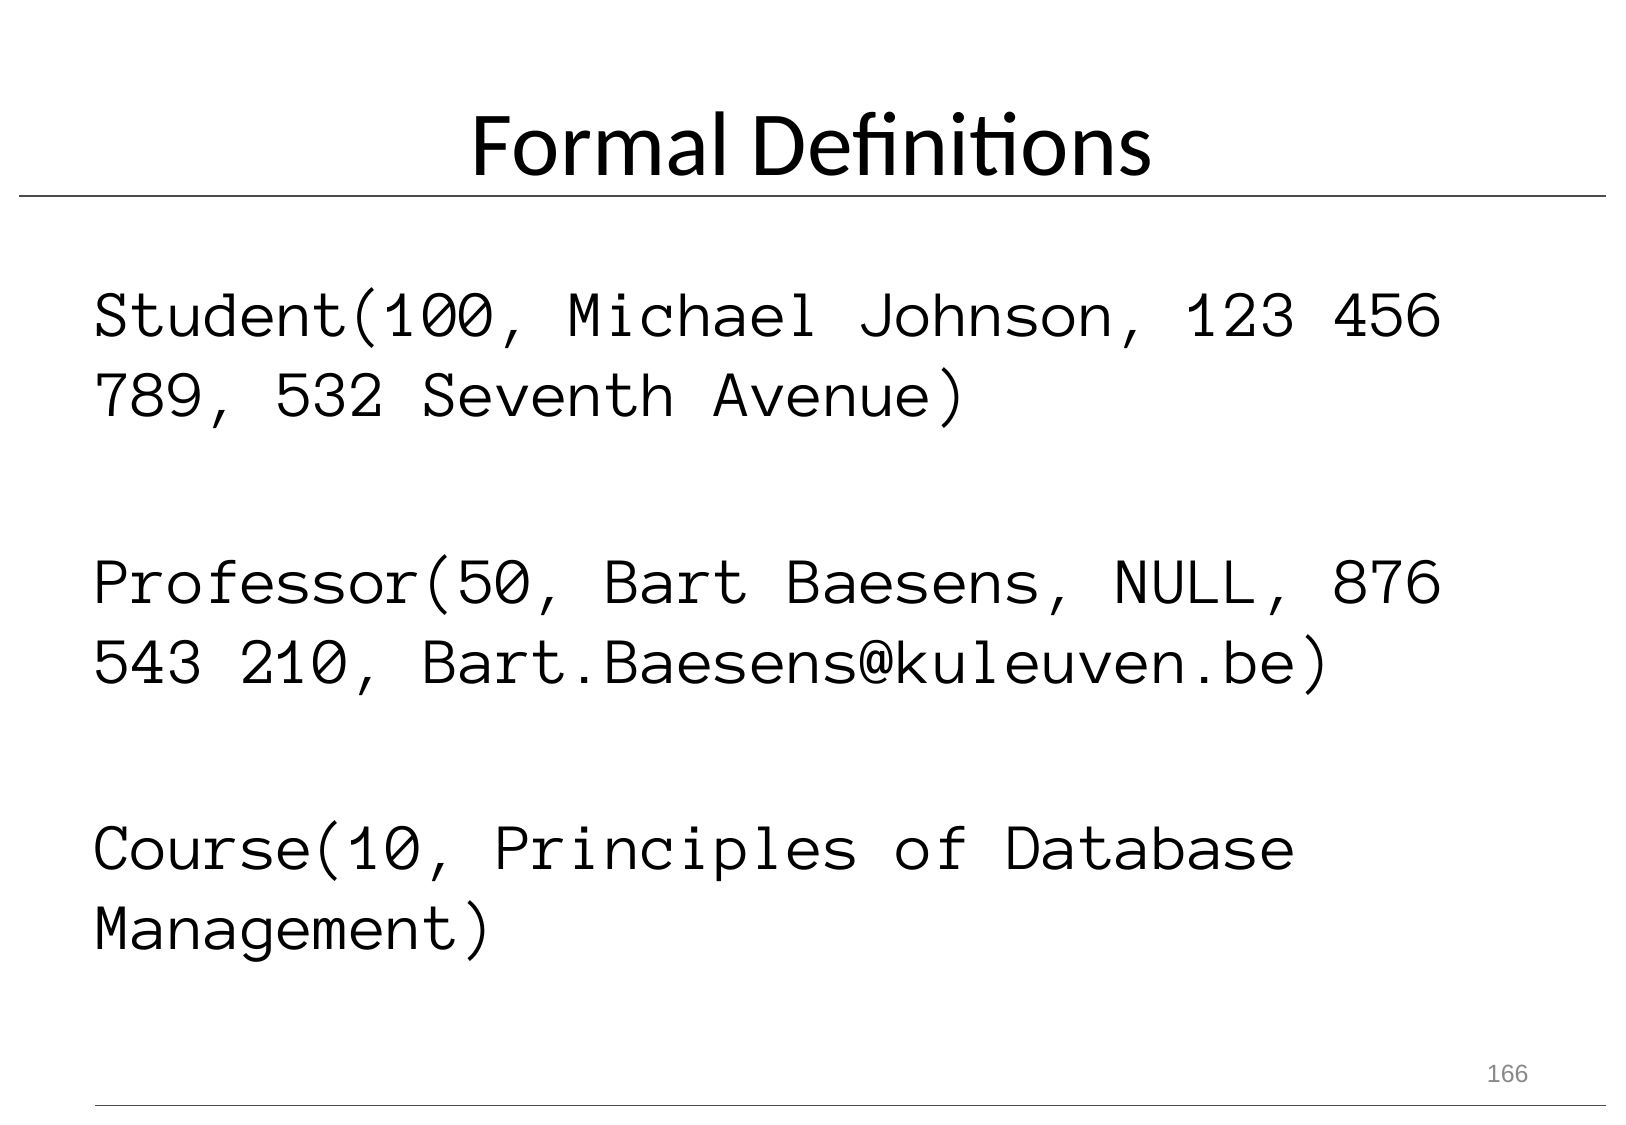

# Formal Definitions
Student(100, Michael Johnson, 123 456 789, 532 Seventh Avenue)

Professor(50, Bart Baesens, NULL, 876 543 210, Bart.Baesens@kuleuven.be)

Course(10, Principles of Database Management)

166